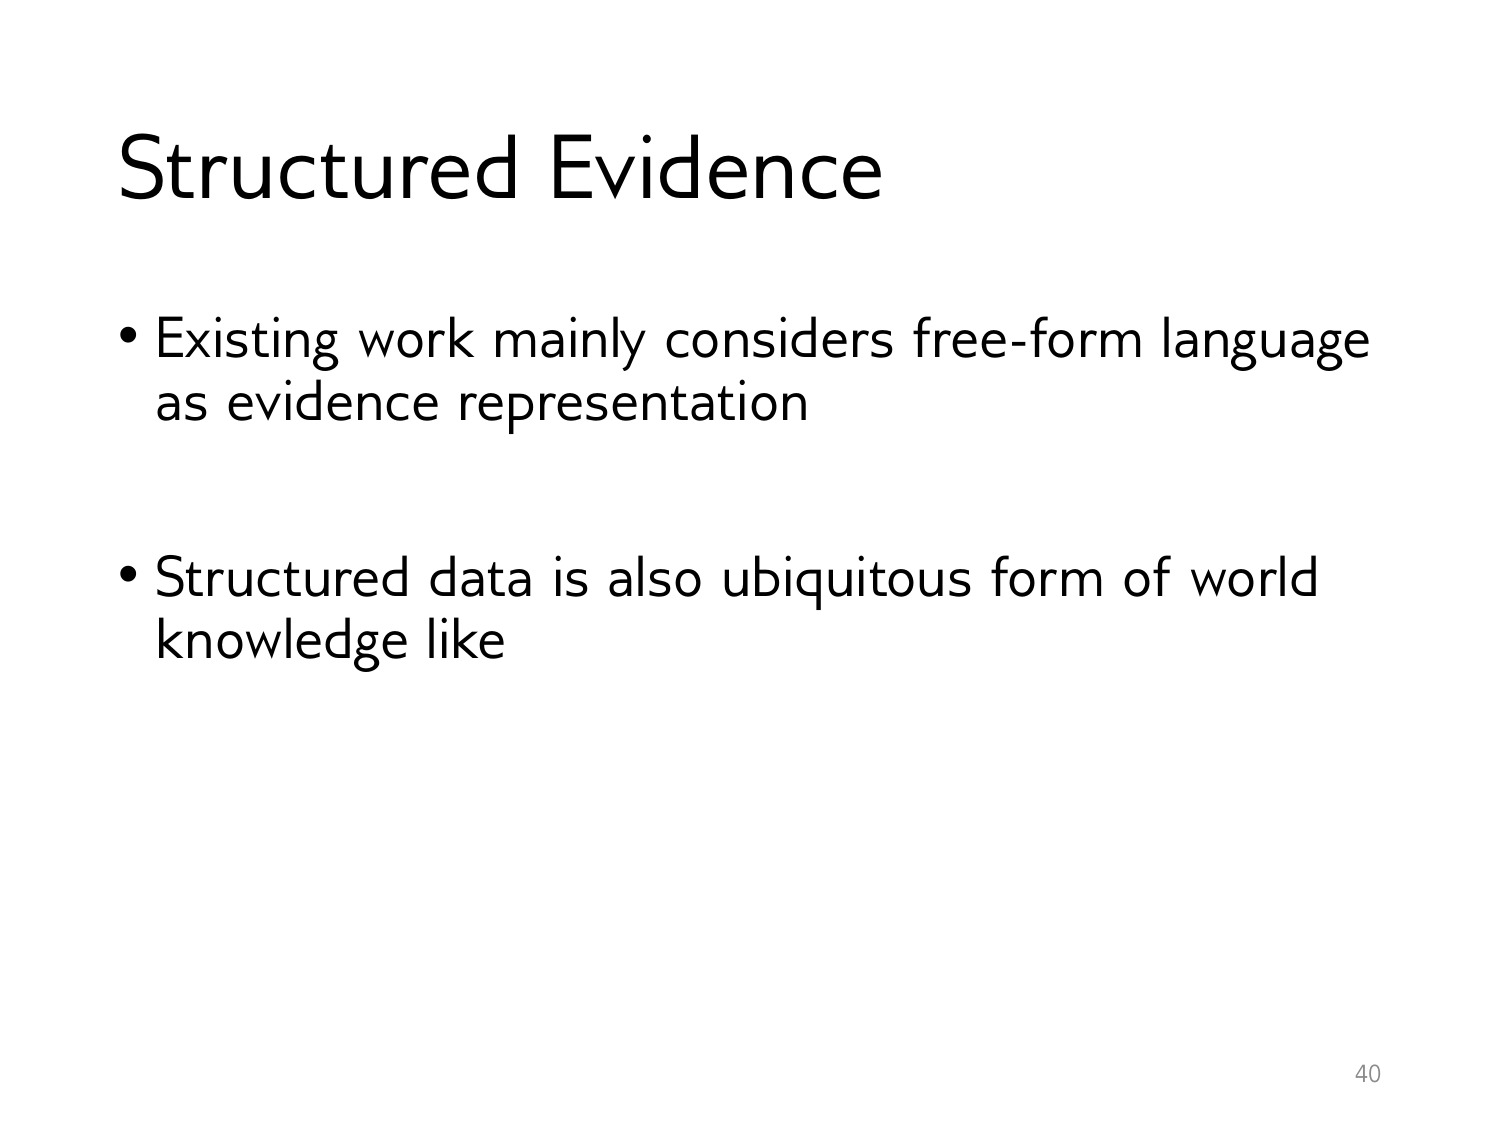

# Structured Evidence
Existing work mainly considers free-form language as evidence representation

Structured data is also ubiquitous form of world knowledge like
40